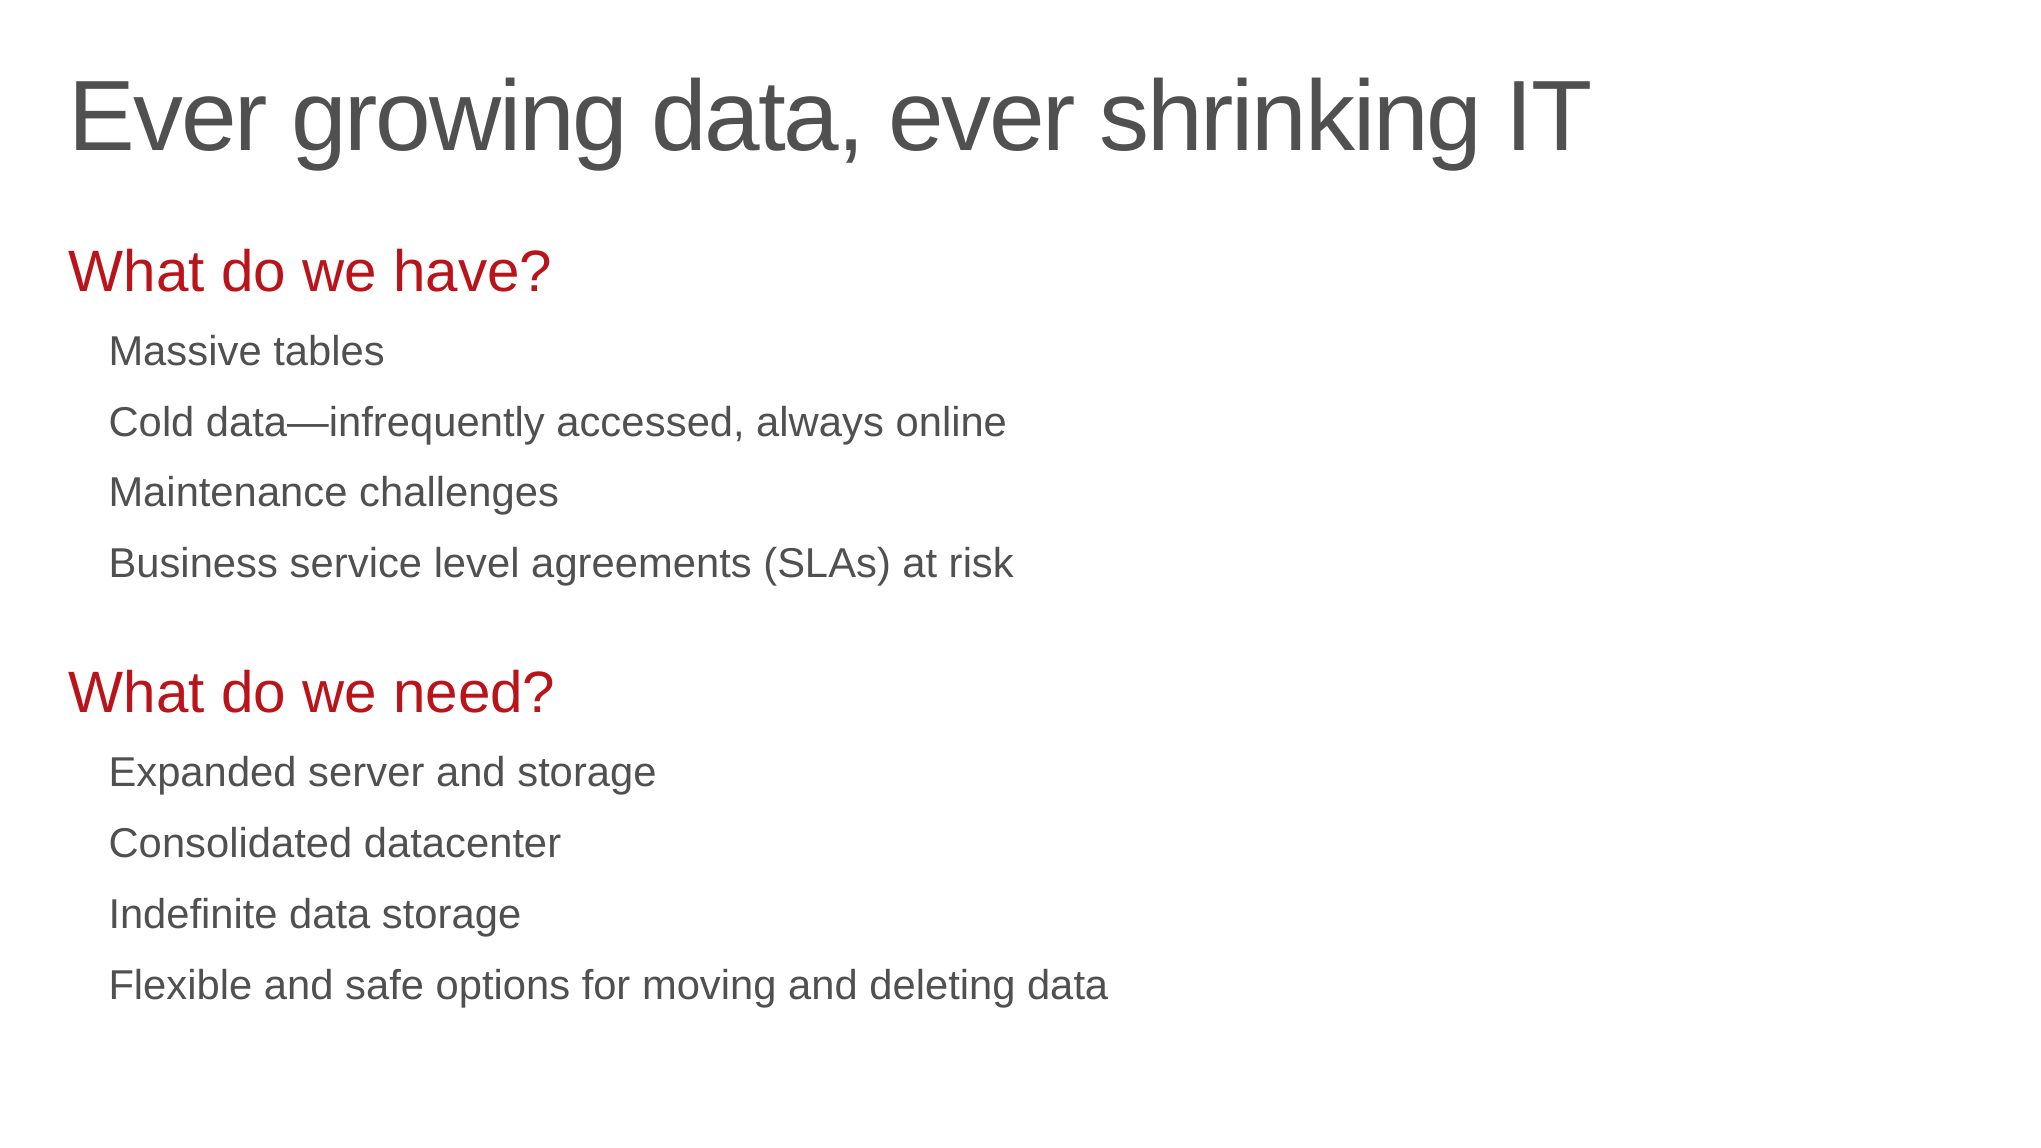

Ever growing data, ever shrinking IT
What do we have?
Massive tables
Cold data―infrequently accessed, always online
Maintenance challenges
Business service level agreements (SLAs) at risk
What do we need?
Expanded server and storage
Consolidated datacenter
Indefinite data storage
Flexible and safe options for moving and deleting data